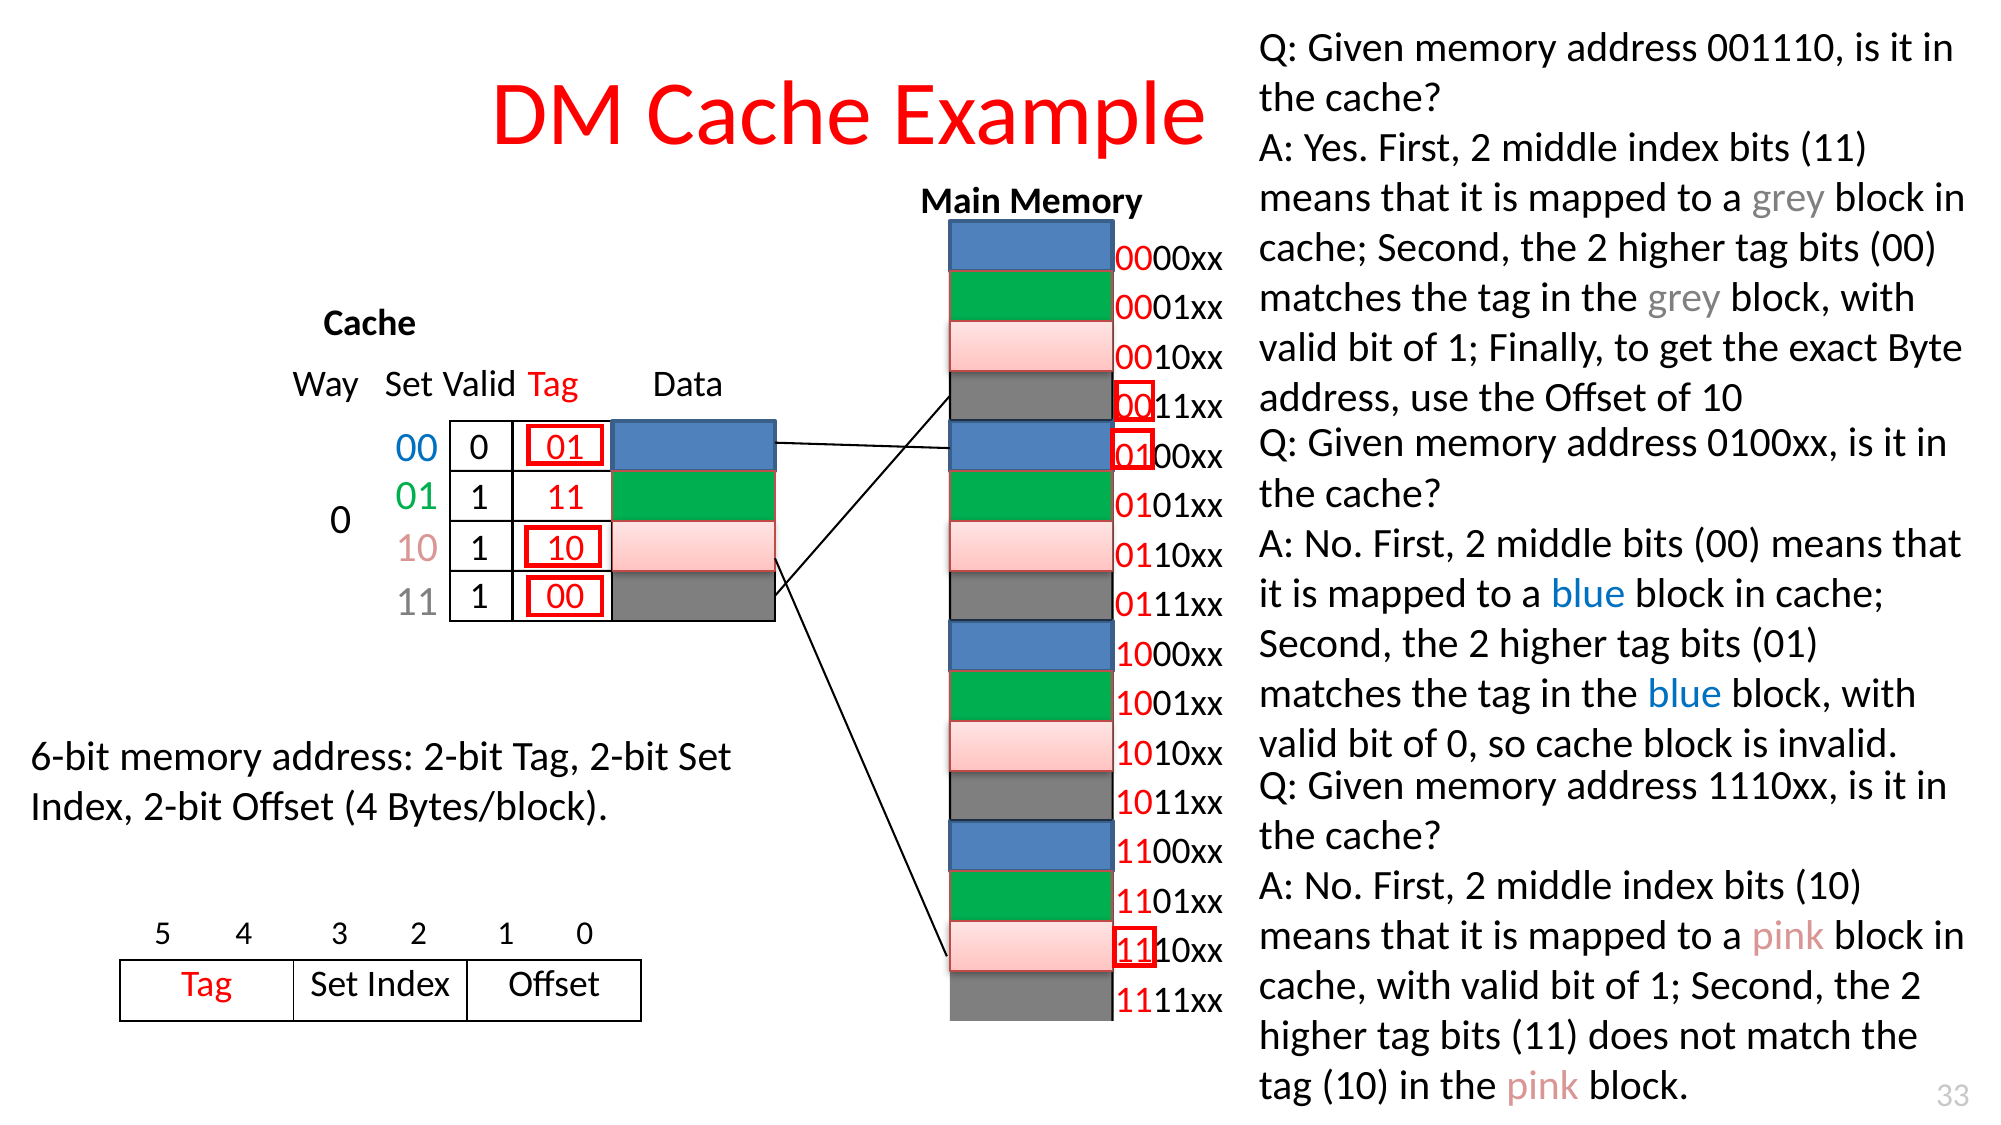

Q: Given memory address 001110, is it in the cache?
A: Yes. First, 2 middle index bits (11) means that it is mapped to a grey block in cache; Second, the 2 higher tag bits (00) matches the tag in the grey block, with valid bit of 1; Finally, to get the exact Byte address, use the Offset of 10
DM Cache Example

Main Memory

0000xx
0001xx
0010xx
0011xx
0100xx
0101xx
0110xx
0111xx
1000xx
1001xx
1010xx
1011xx
1100xx
1101xx
1110xx
1111xx

Cache

Way
Set
Valid
Tag
Data

Q: Given memory address 0100xx, is it in the cache?
A: No. First, 2 middle bits (00) means that it is mapped to a blue block in cache; Second, the 2 higher tag bits (01) matches the tag in the blue block, with valid bit of 0, so cache block is invalid.
00
0
01

01
1
11

0
10
1
10

1
00
11

6-bit memory address: 2-bit Tag, 2-bit Set Index, 2-bit Offset (4 Bytes/block).
Q: Given memory address 1110xx, is it in the cache?
A: No. First, 2 middle index bits (10) means that it is mapped to a pink block in cache, with valid bit of 1; Second, the 2 higher tag bits (11) does not match the tag (10) in the pink block.

5
4
3
2
1
0

| Tag | Set Index | Offset |
| --- | --- | --- |

33